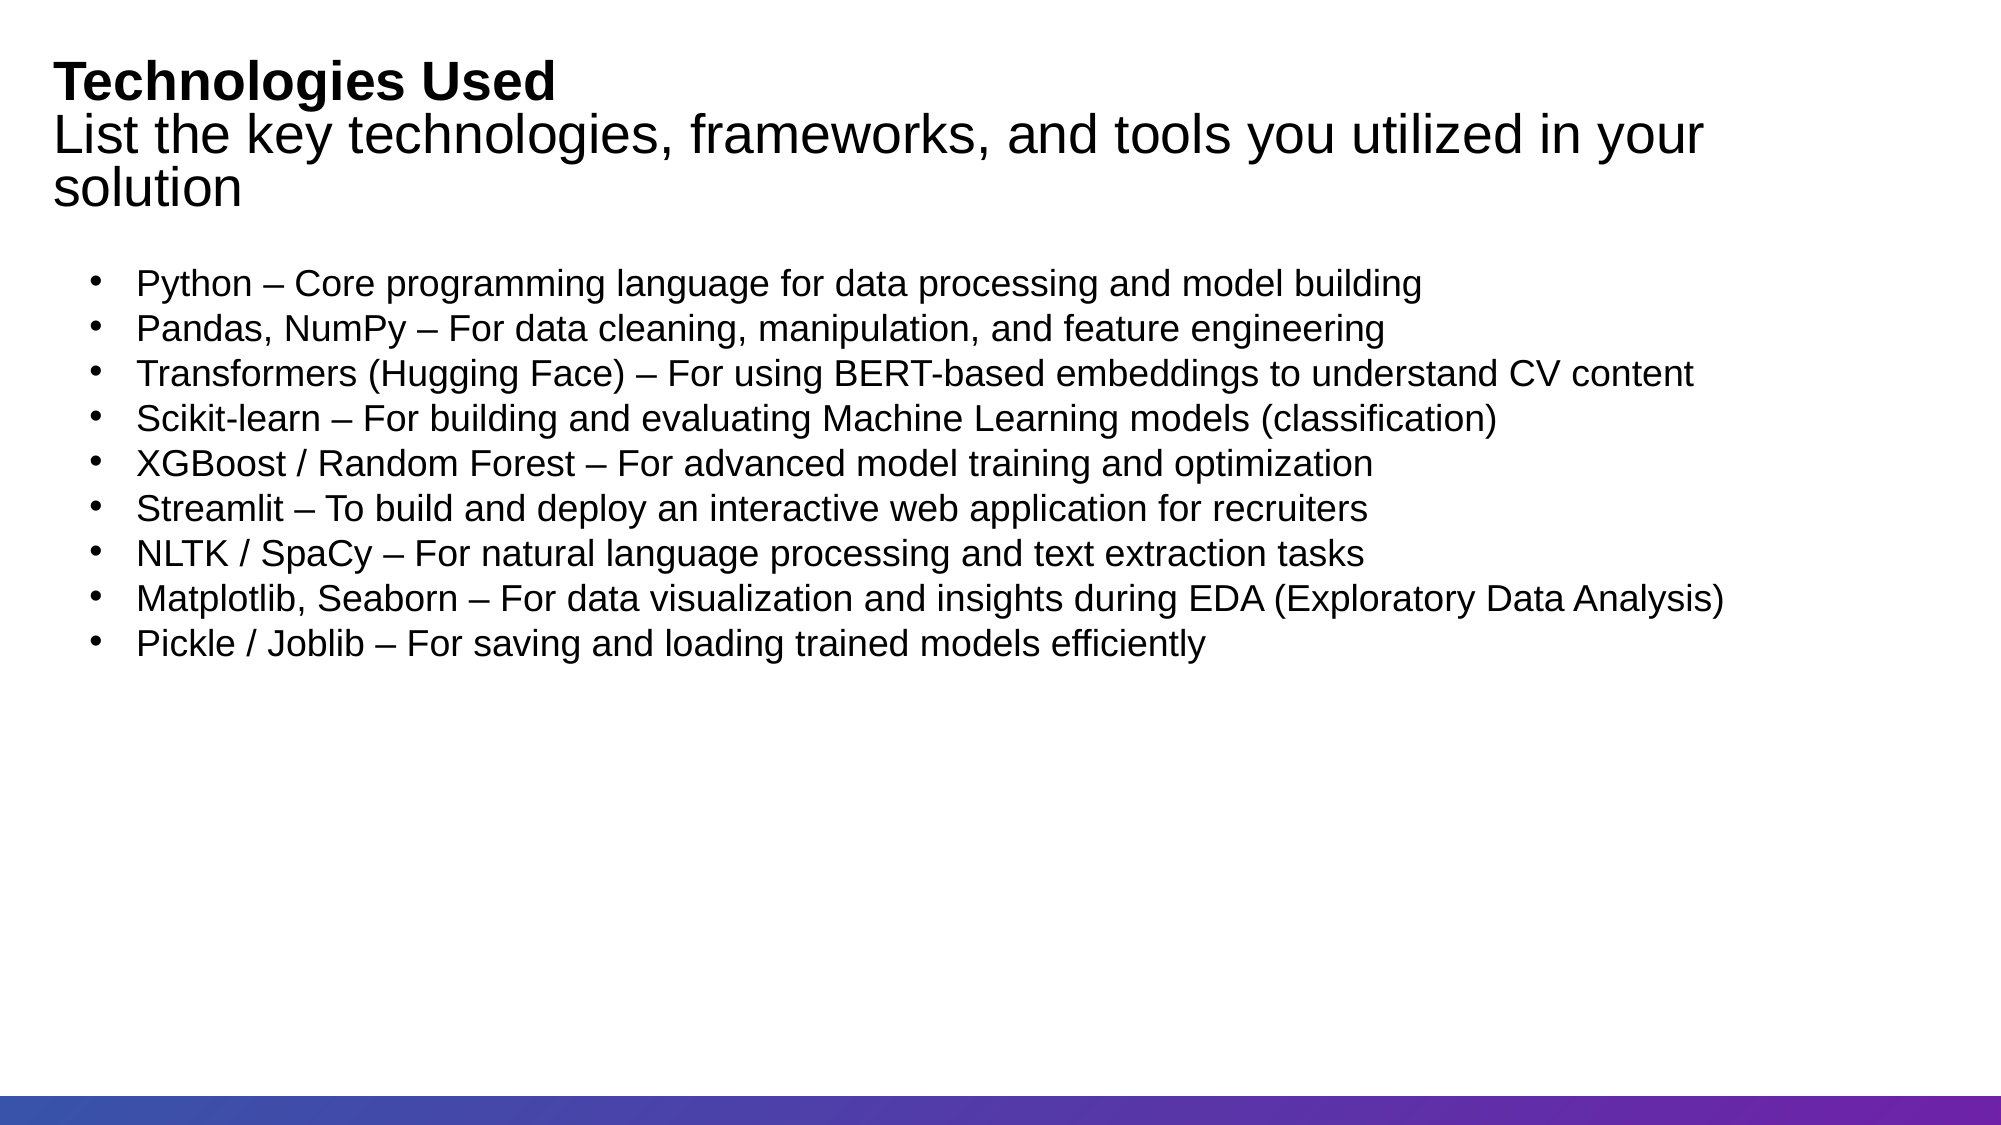

Technologies Used
List the key technologies, frameworks, and tools you utilized in your solution
Python – Core programming language for data processing and model building
Pandas, NumPy – For data cleaning, manipulation, and feature engineering
Transformers (Hugging Face) – For using BERT-based embeddings to understand CV content
Scikit-learn – For building and evaluating Machine Learning models (classification)
XGBoost / Random Forest – For advanced model training and optimization
Streamlit – To build and deploy an interactive web application for recruiters
NLTK / SpaCy – For natural language processing and text extraction tasks
Matplotlib, Seaborn – For data visualization and insights during EDA (Exploratory Data Analysis)
Pickle / Joblib – For saving and loading trained models efficiently